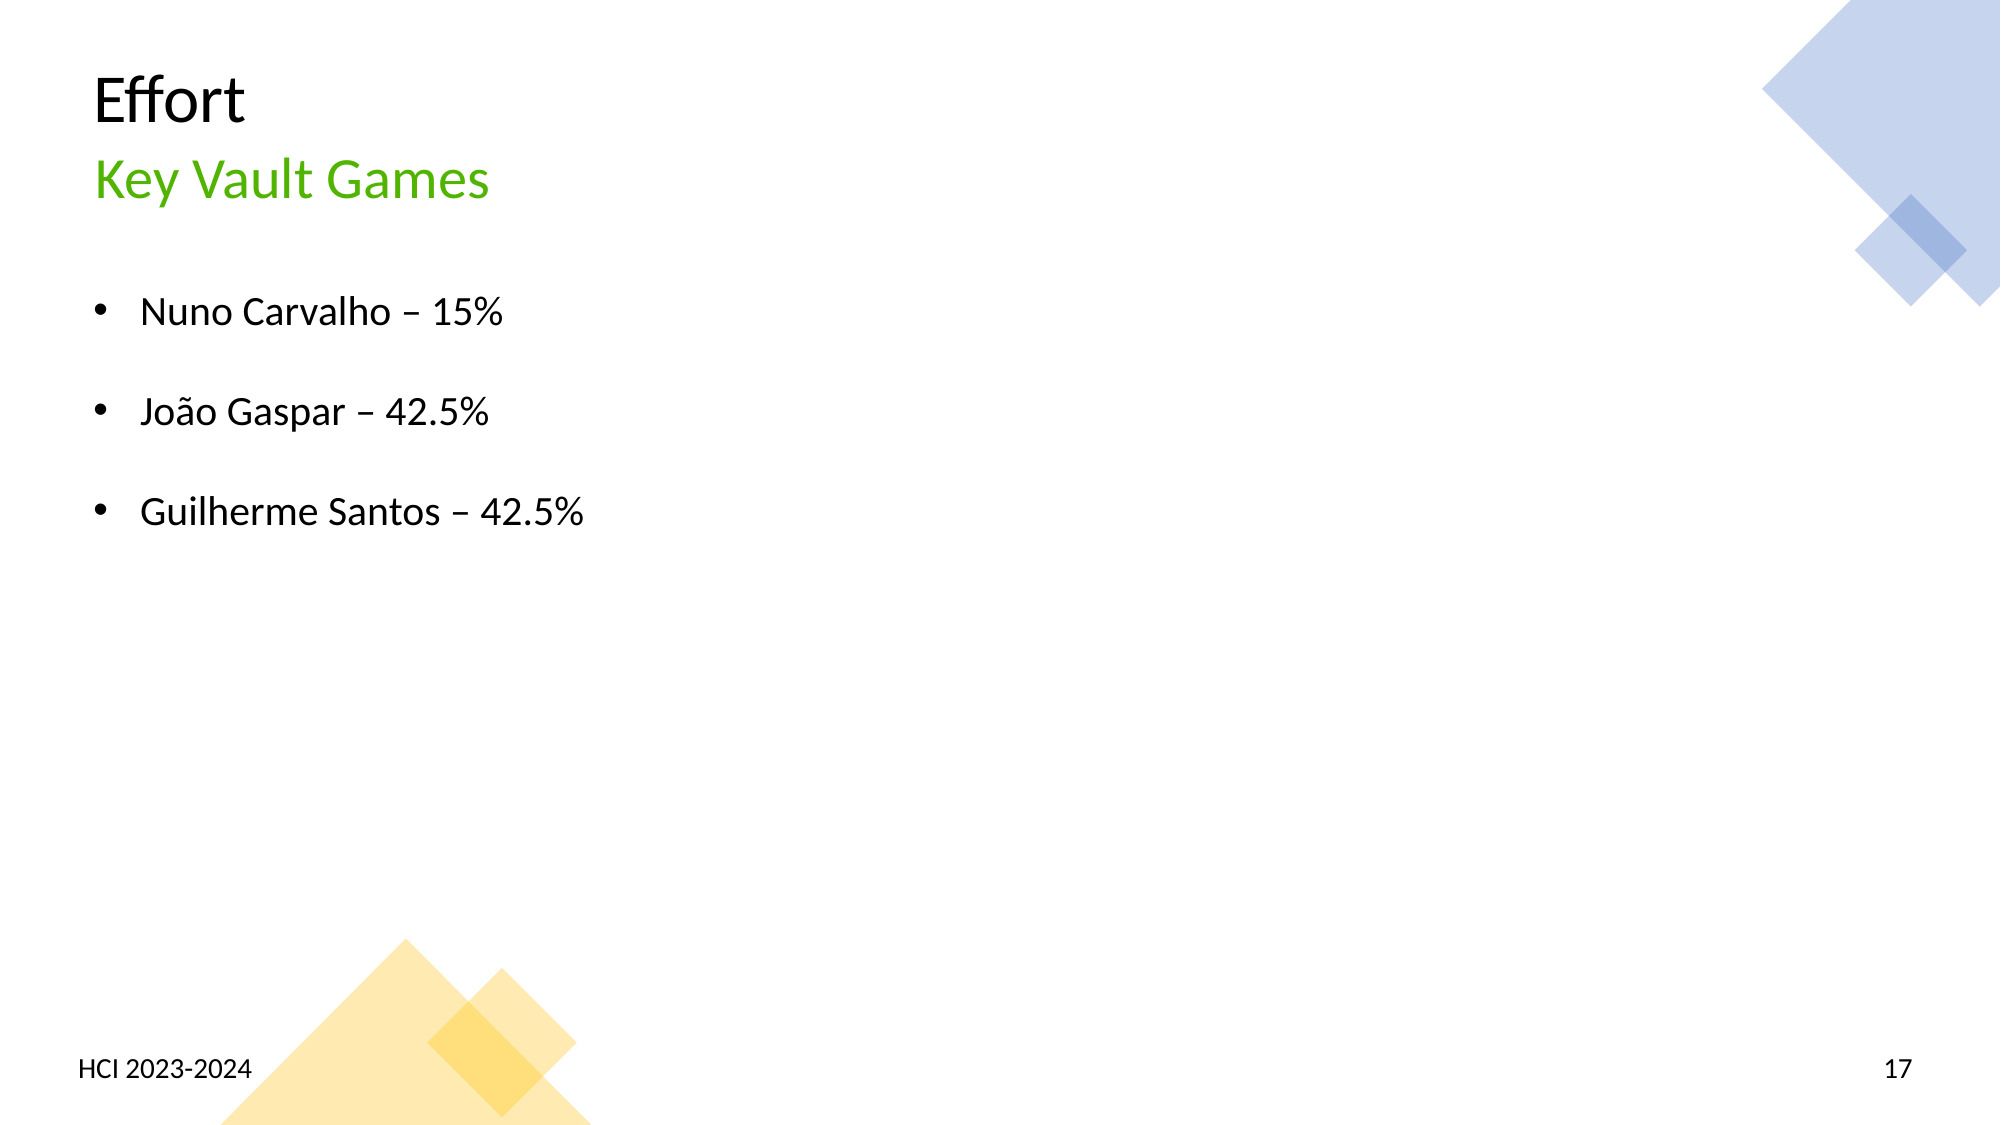

Effort
Key Vault Games
Nuno Carvalho – 15%

João Gaspar – 42.5%

Guilherme Santos – 42.5%

HCI 2023-2024
17